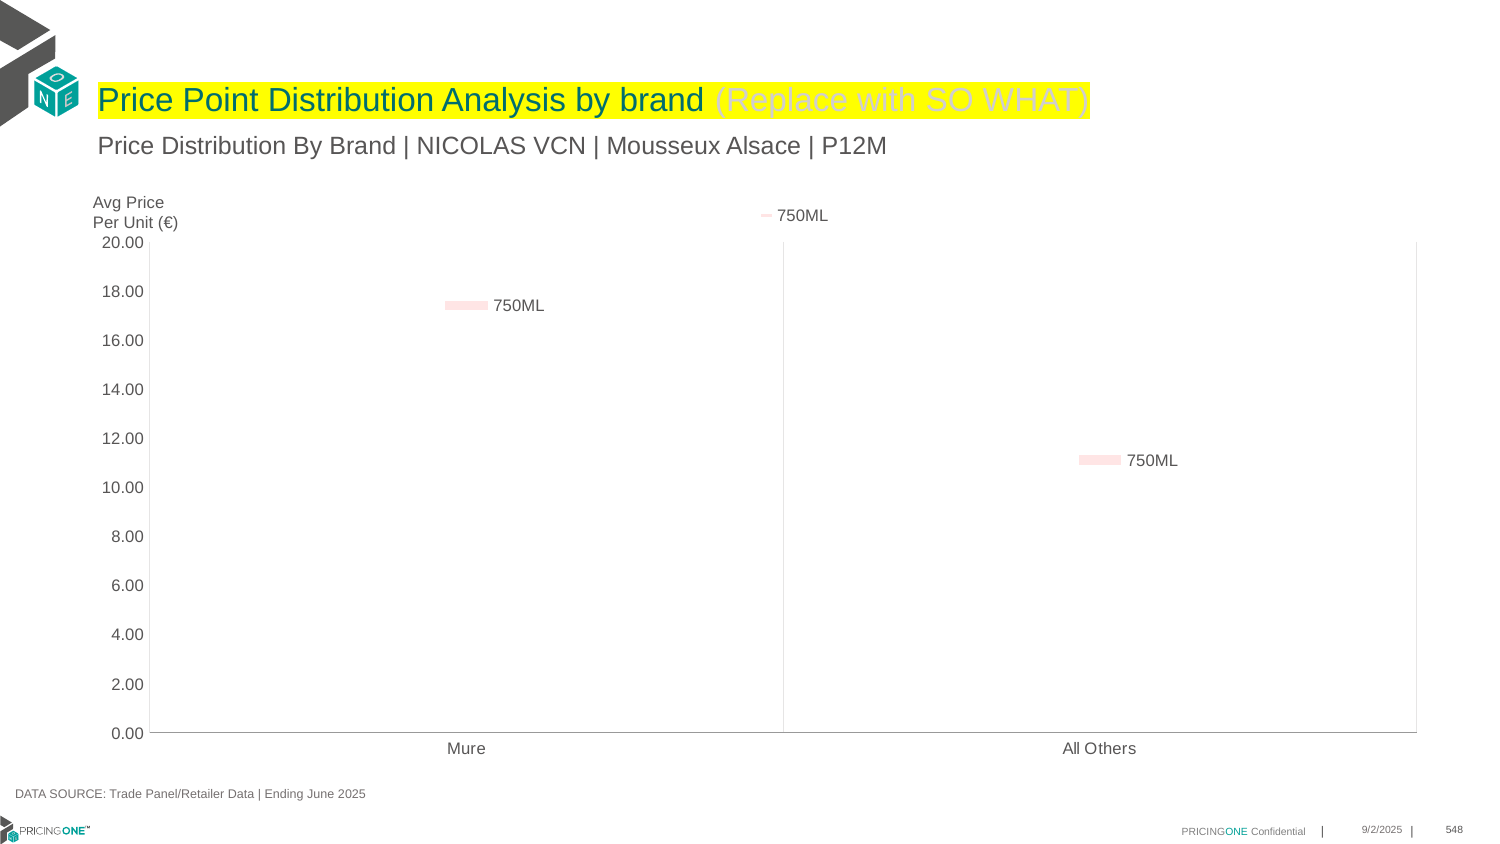

# Price Point Distribution Analysis by brand (Replace with SO WHAT)
Price Distribution By Brand | NICOLAS VCN | Mousseux Alsace | P12M

### Chart

| Category | 750ML |
|---|---|
| Mure | 17.4188 |
| All Others | 11.1117 |
Avg Price
Per Unit (€)
DATA SOURCE: Trade Panel/Retailer Data | Ending June 2025
9/2/2025
548